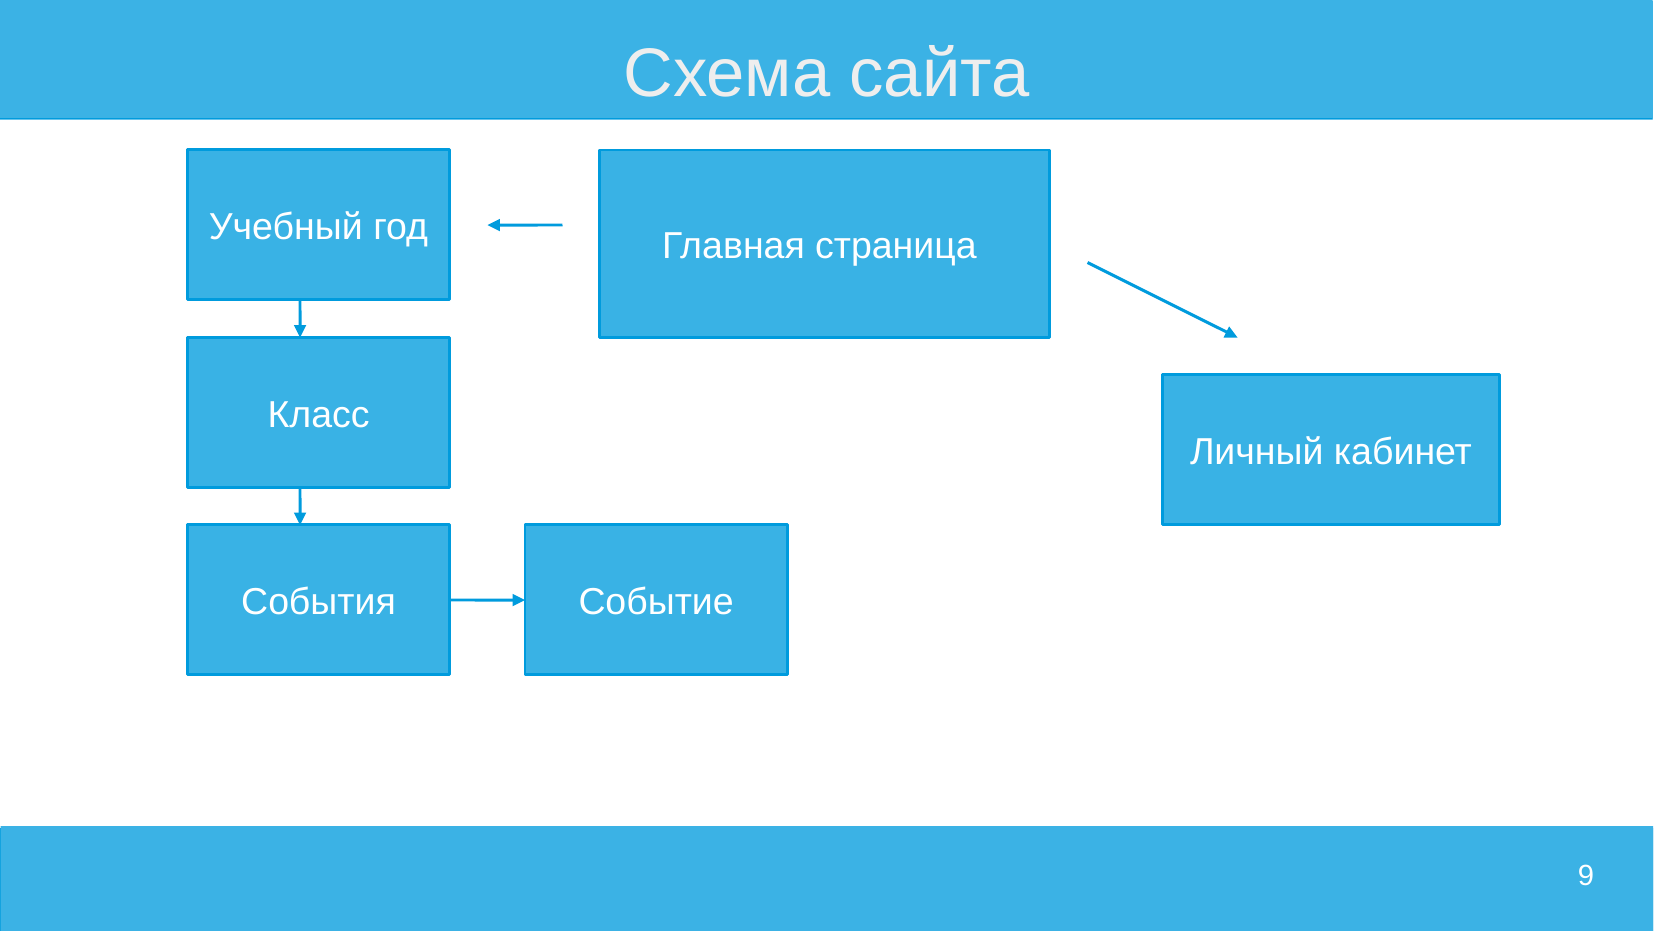

# Схема сайта
Учебный год
Главная страница

Класс
Личный кабинет

События
Событие

9